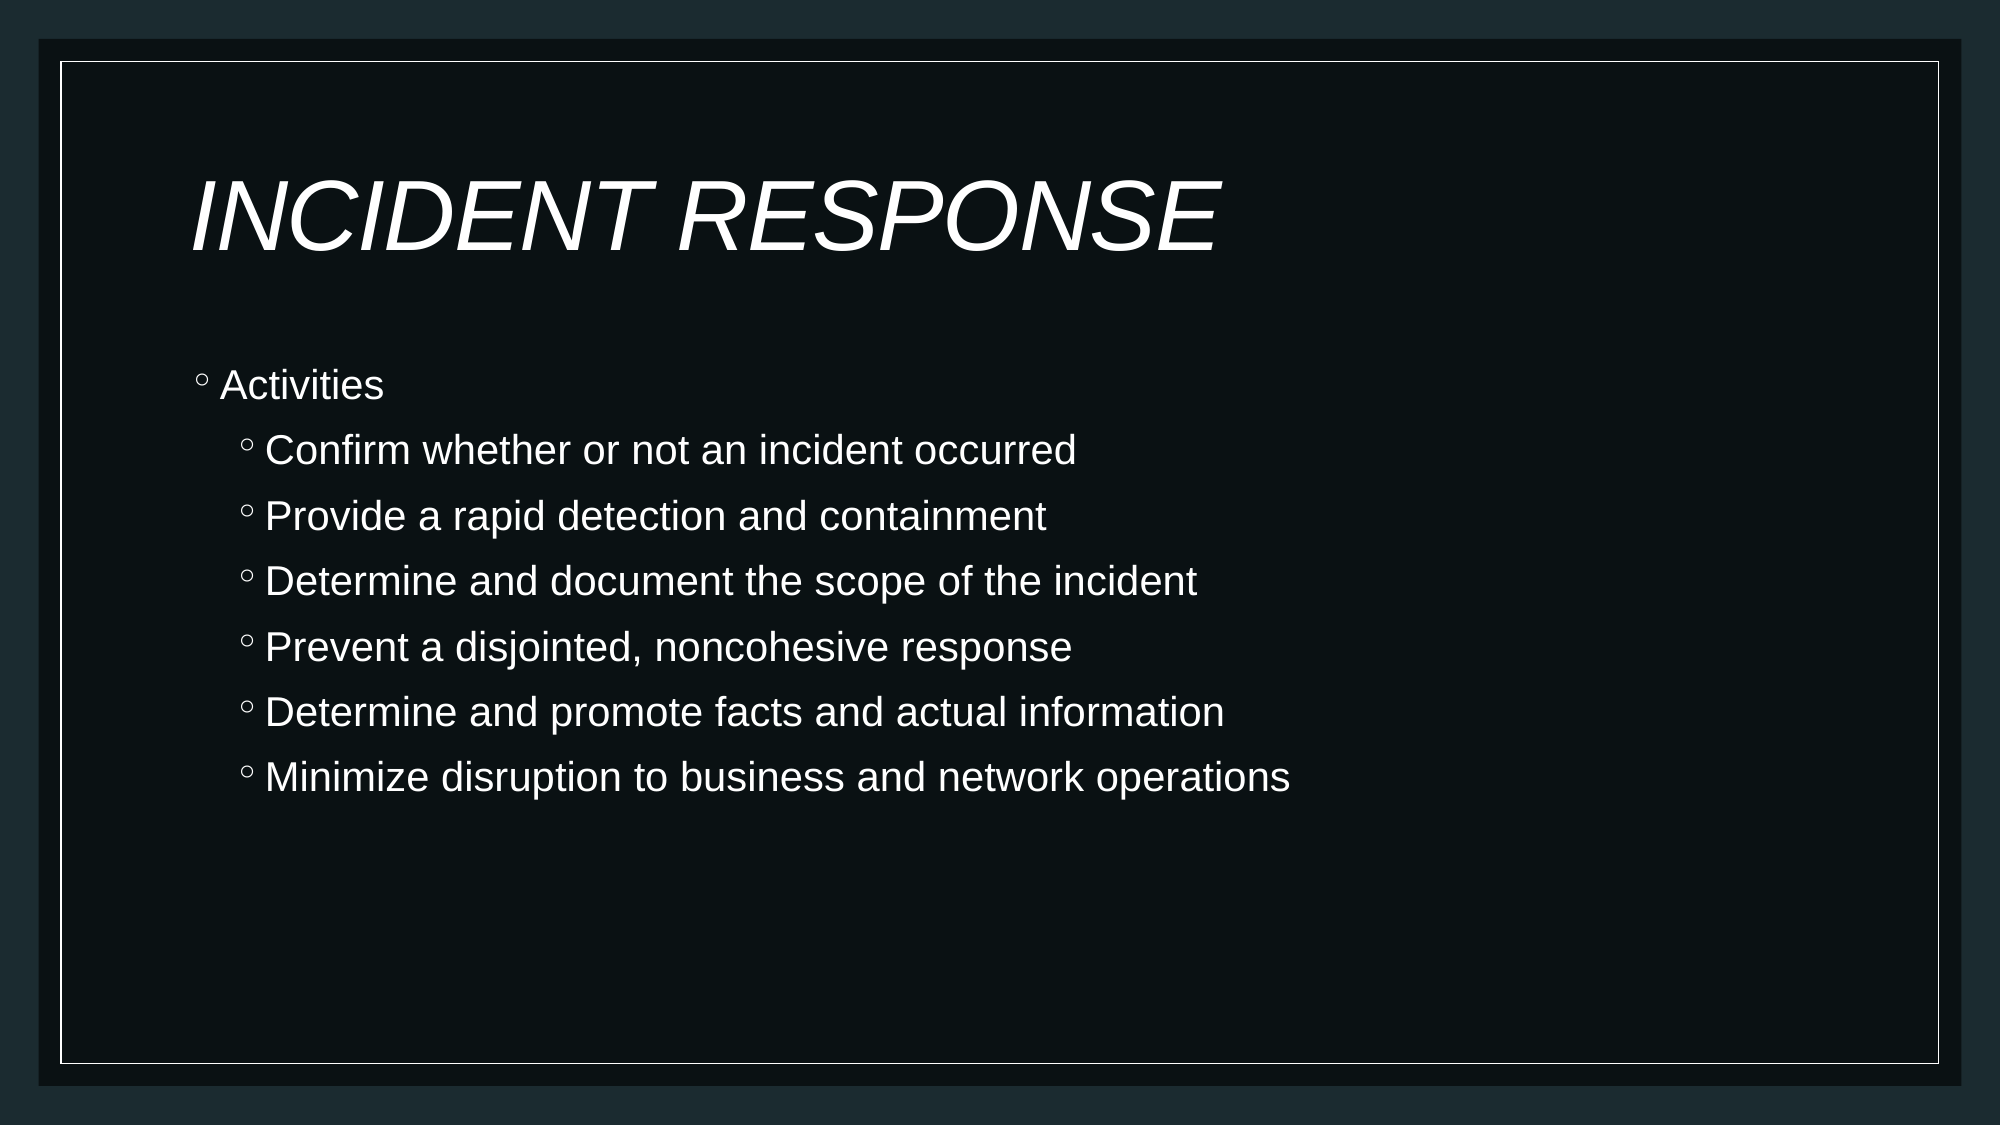

# INCIDENT RESPONSE
Activities
Confirm whether or not an incident occurred
Provide a rapid detection and containment
Determine and document the scope of the incident
Prevent a disjointed, noncohesive response
Determine and promote facts and actual information
Minimize disruption to business and network operations